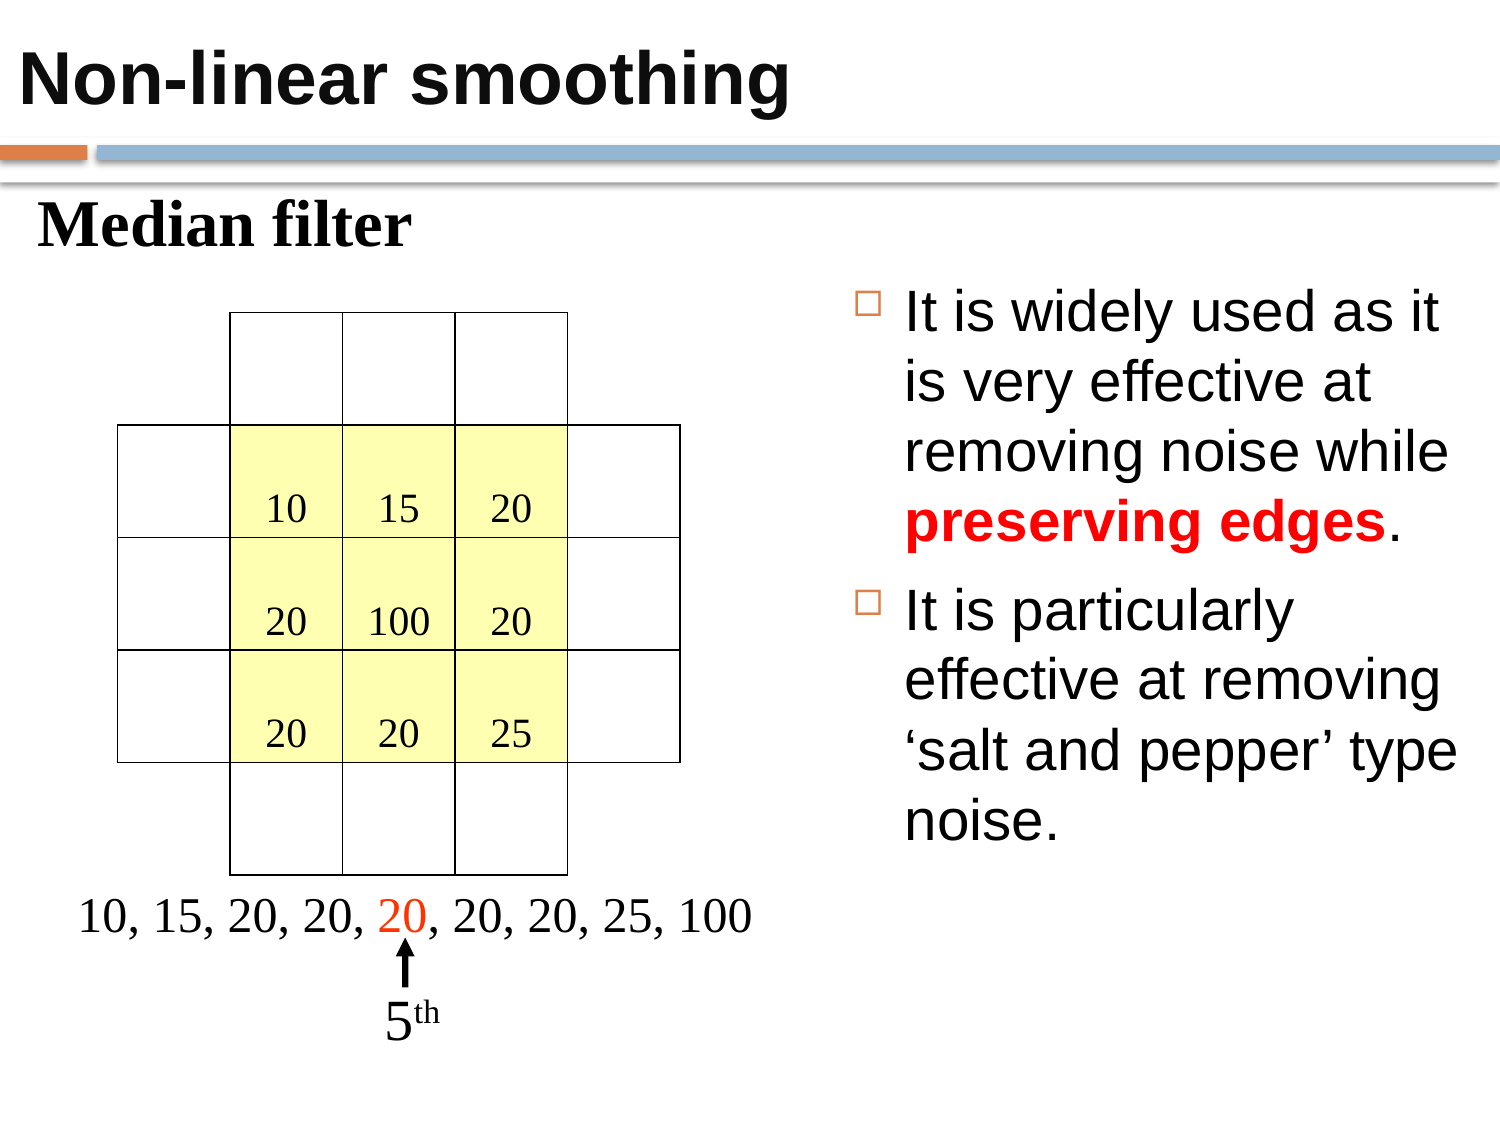

# Non-linear smoothing
Median filter
It is widely used as it is very effective at removing noise while preserving edges.
It is particularly effective at removing ‘salt and pepper’ type noise.

10

15

20

20

100

20

20

20

25

10, 15, 20, 20, 20, 20, 20, 25, 100

5th